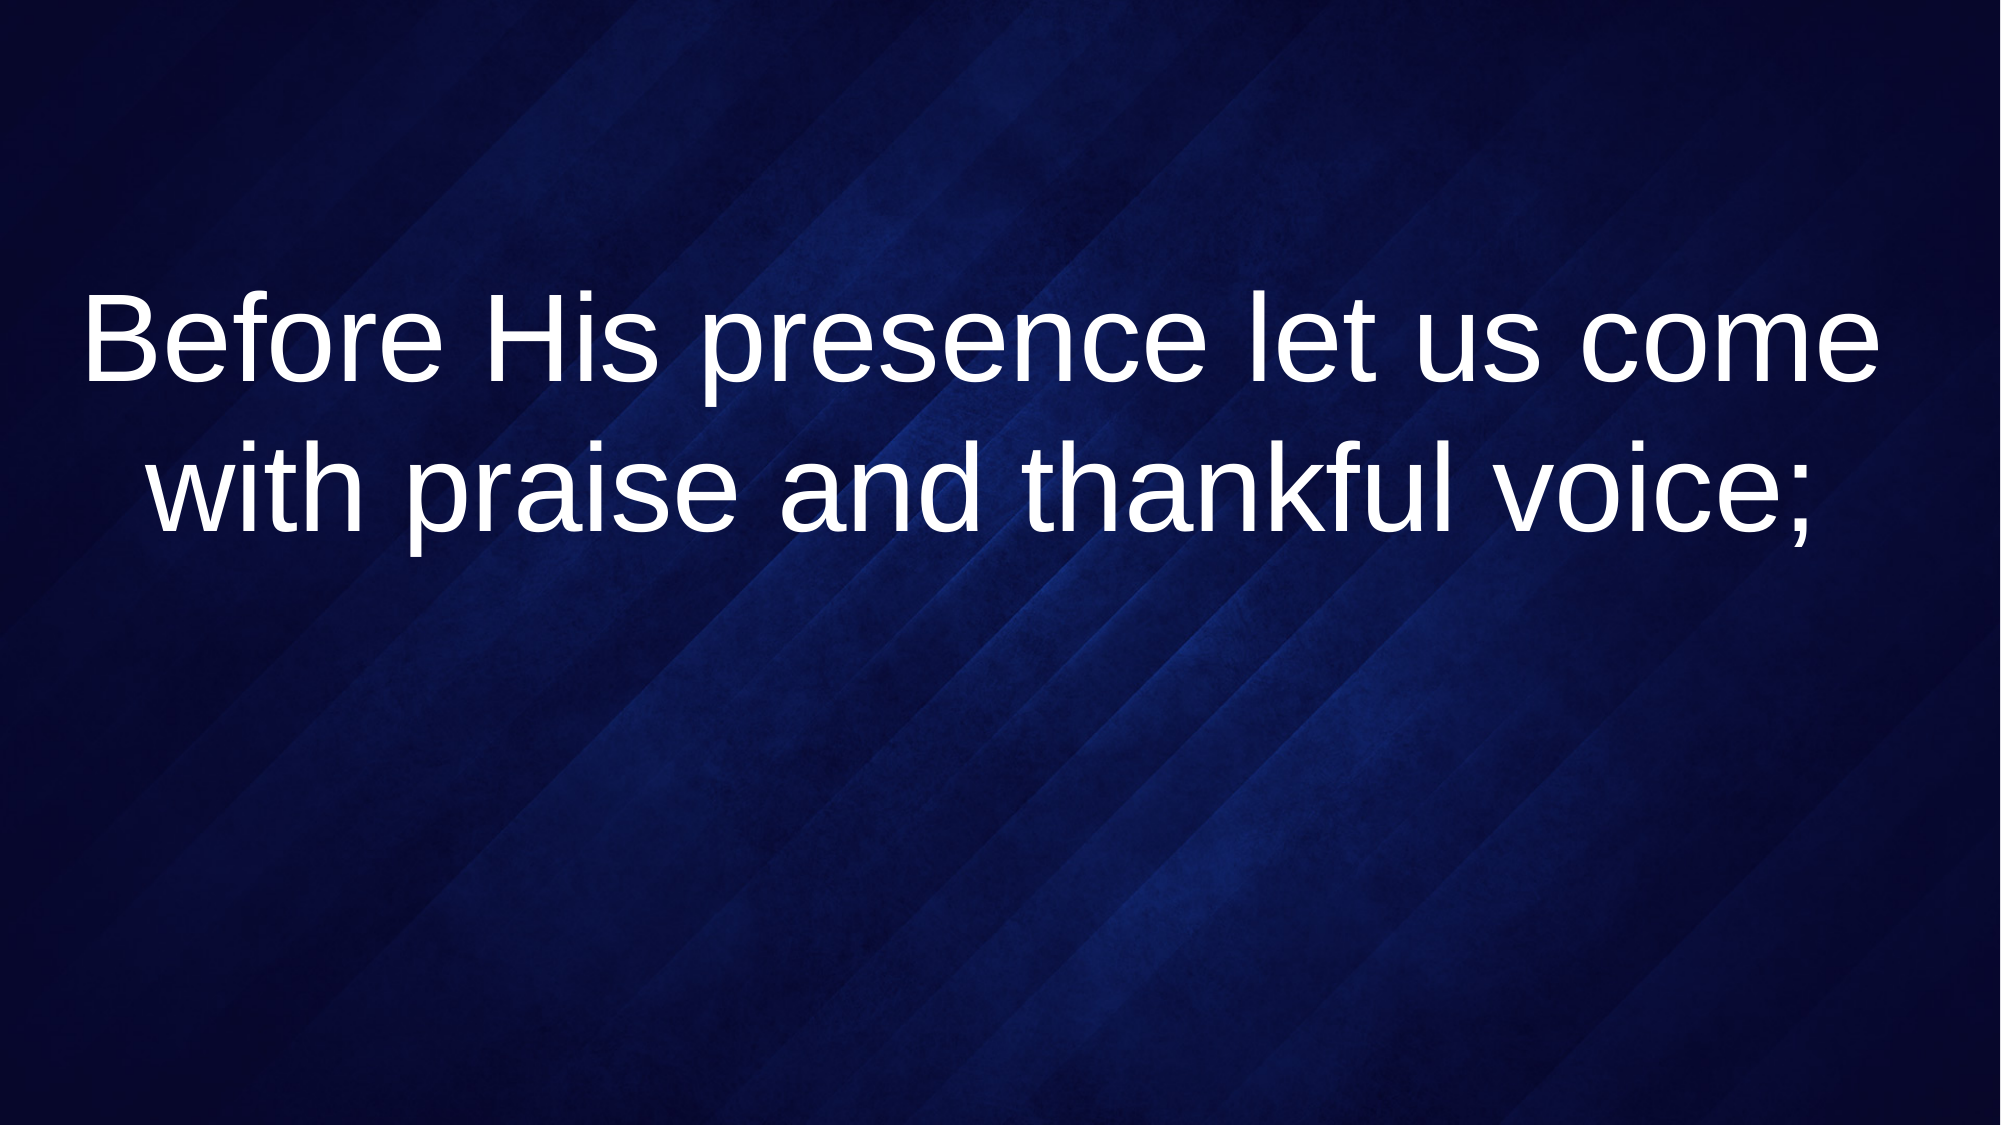

# Before His presence let us come with praise and thankful voice;